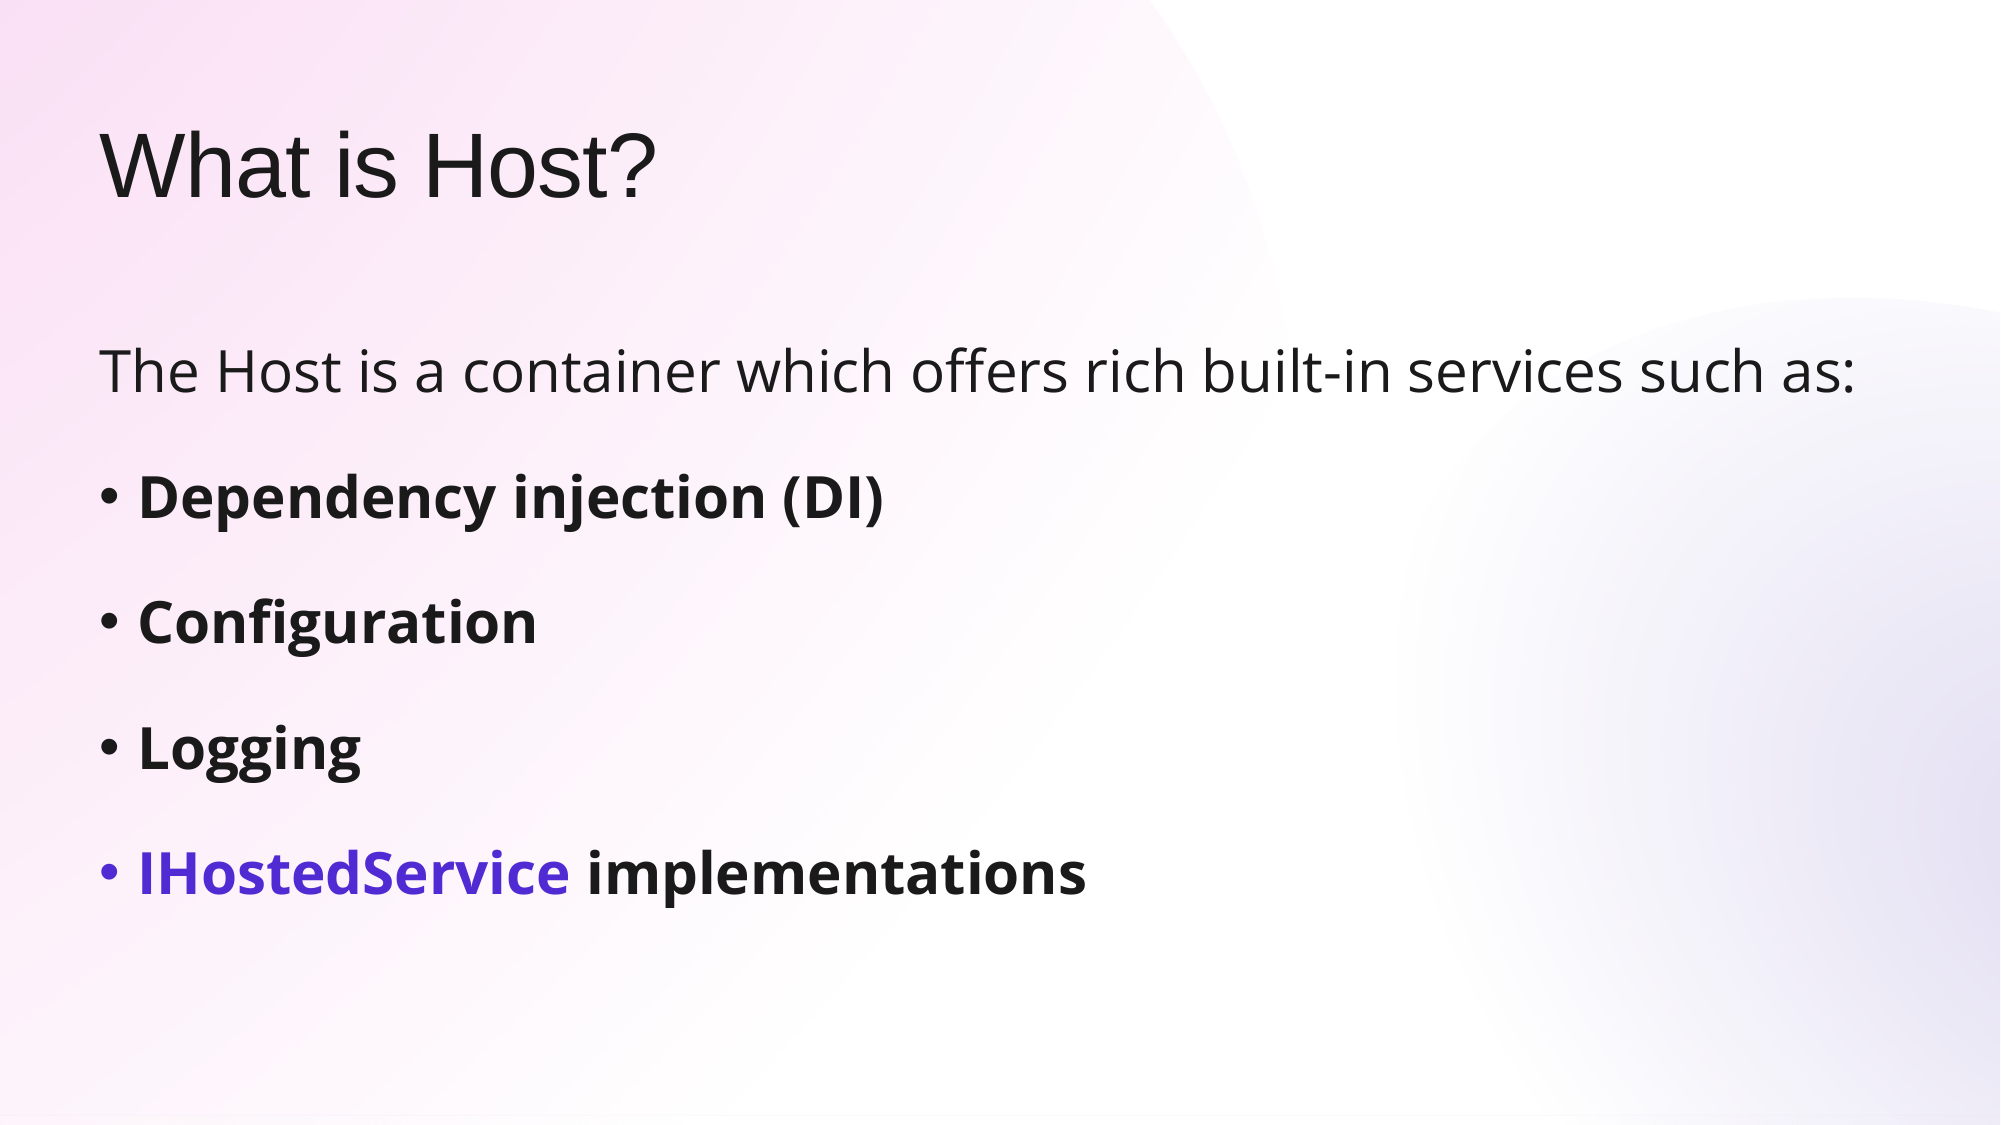

# What is Host?
The Host is a container which offers rich built-in services such as:
Dependency injection (DI)
Configuration
Logging
IHostedService implementations